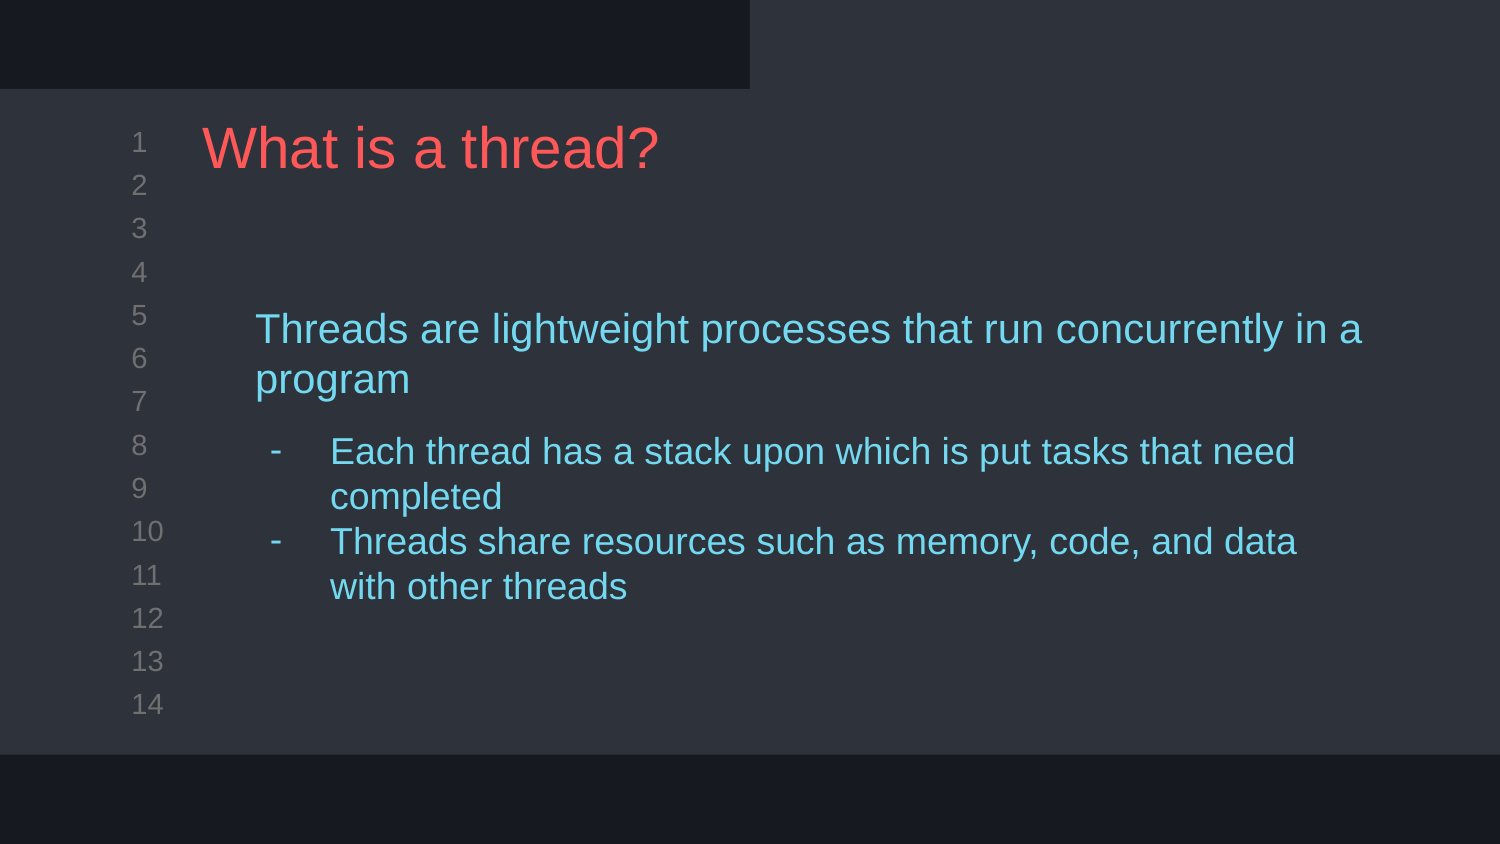

# What is a thread?
Threads are lightweight processes that run concurrently in a program
Each thread has a stack upon which is put tasks that need completed
Threads share resources such as memory, code, and data with other threads